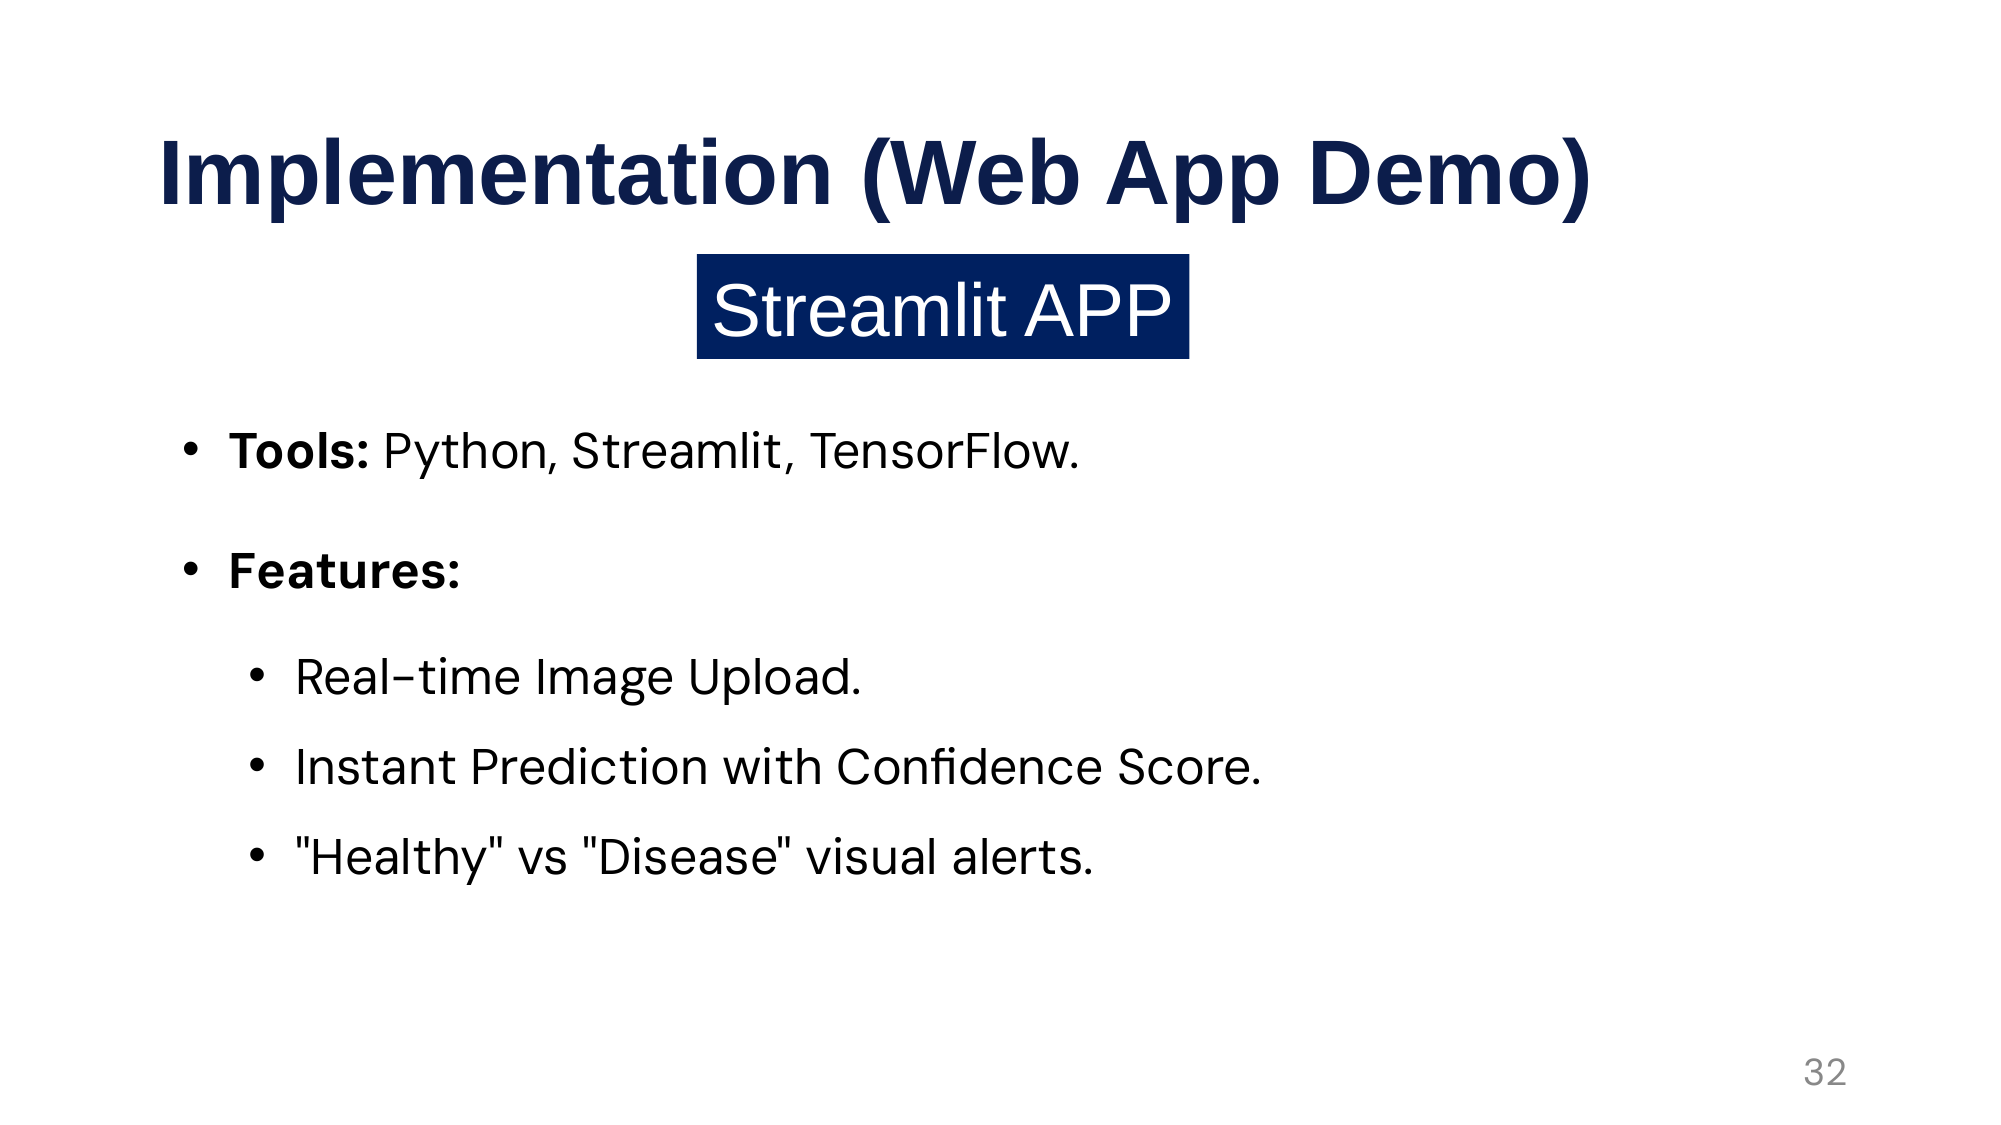

Implementation (Web App Demo)

Streamlit APP
Tools: Python, Streamlit, TensorFlow.

Features:
Real-time Image Upload.
Instant Prediction with Confidence Score.
"Healthy" vs "Disease" visual alerts.
32